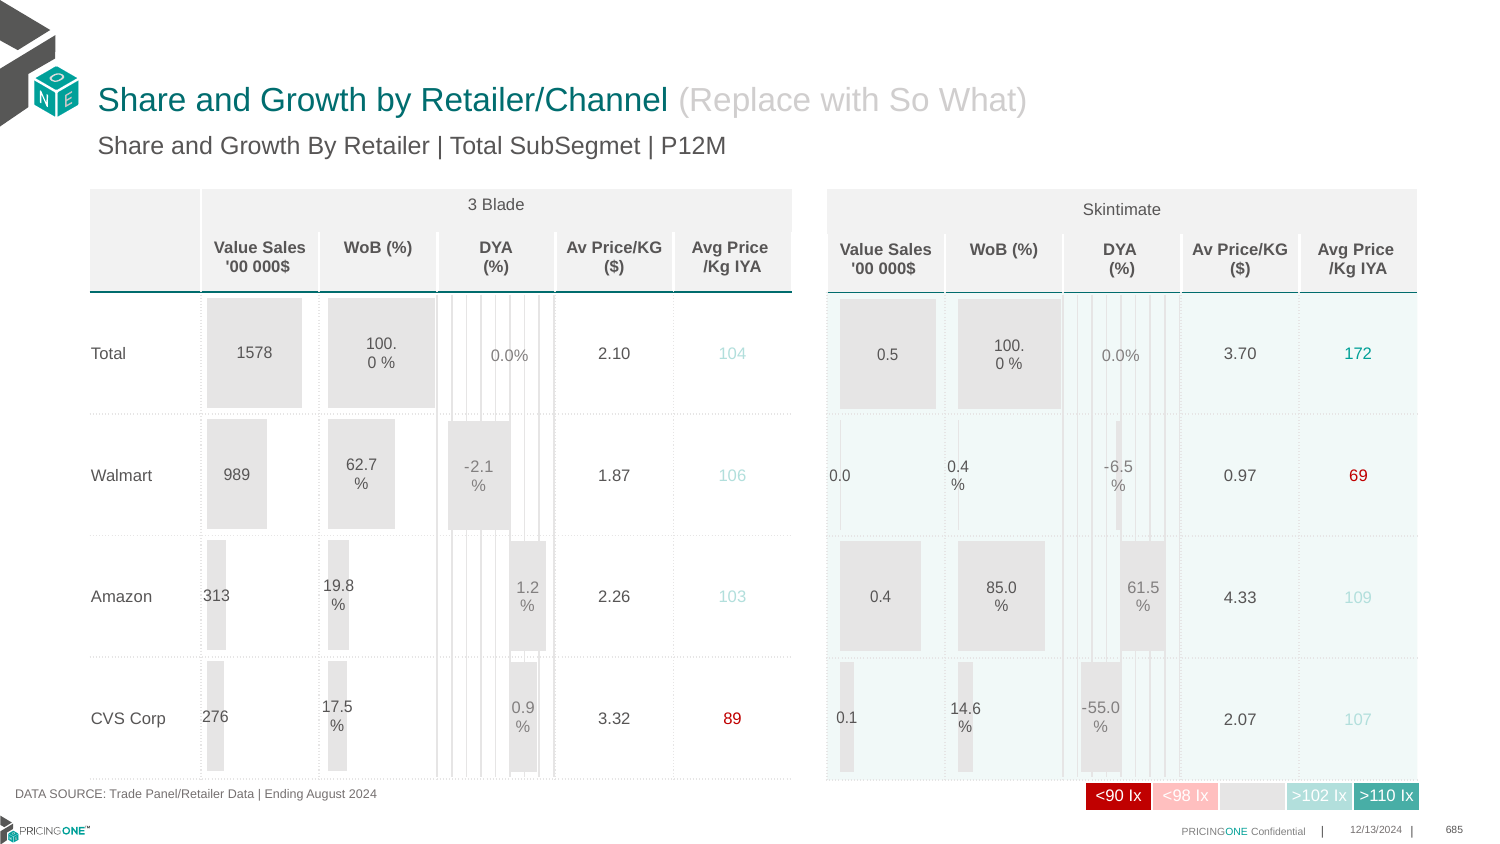

# Share and Growth by Retailer/Channel (Replace with So What)
Share and Growth By Retailer | Total SubSegmet | P12M
|  | 3 Blade | Total Category |  |  |  |
| --- | --- | --- | --- | --- | --- |
|  | Value Sales '00 000$ | WoB (%) | DYA (%) | Av Price/KG ($) | Avg Price /Kg IYA |
| Total |  |  |  | 2.10 | 104 |
| Walmart |  |  |  | 1.87 | 106 |
| Amazon |  |  |  | 2.26 | 103 |
| CVS Corp |  |  |  | 3.32 | 89 |
| Skintimate | Client |  |  |  |
| --- | --- | --- | --- | --- |
| Value Sales '00 000$ | WoB (%) | DYA (%) | Av Price/KG ($) | Avg Price /Kg IYA |
|  |  |  | 3.70 | 172 |
|  |  |  | 0.97 | 69 |
|  |  |  | 4.33 | 109 |
|  |  |  | 2.07 | 107 |

### Chart

| Category | Value Sales |
|---|---|
| Grand Total | 157809498.0 |
| Walmart | 98913328.0 |
| Amazon | 31266579.0 |
| CVS Corp | 27629591.0 |

### Chart

| Category | Trade WoB % |
|---|---|
| Grand Total | 1.0 |
| Walmart | 0.6267894471091975 |
| Amazon | 0.19812862594620256 |
| CVS Corp | 0.1750819269446 |

### Chart

| Category | Value Sales |
|---|---|
| Grand Total | 46554.0 |
| Walmart | 178.0 |
| Amazon | 39573.0 |
| CVS Corp | 6803.0 |

### Chart

| Category | Trade WoB % |
|---|---|
| Grand Total | 1.0 |
| Walmart | 0.0038235167762168663 |
| Amazon | 0.8500451089057869 |
| CVS Corp | 0.1461313743179963 |

### Chart

| Category | Trade WoB % DYA |
|---|---|
| Grand Total | 0.0 |
| Walmart | -0.021381745065998548 |
| Amazon | 0.012285514799353525 |
| CVS Corp | 0.00909623026664505 |

### Chart

| Category | Trade WoB % DYA |
|---|---|
| Grand Total | 0.0 |
| Walmart | -0.06526557541723259 |
| Amazon | 0.61537478964871 |
| CVS Corp | -0.5501092142314774 |
DATA SOURCE: Trade Panel/Retailer Data | Ending August 2024
| <90 Ix | <98 Ix |  | >102 Ix | >110 Ix |
| --- | --- | --- | --- | --- |

12/13/2024
685